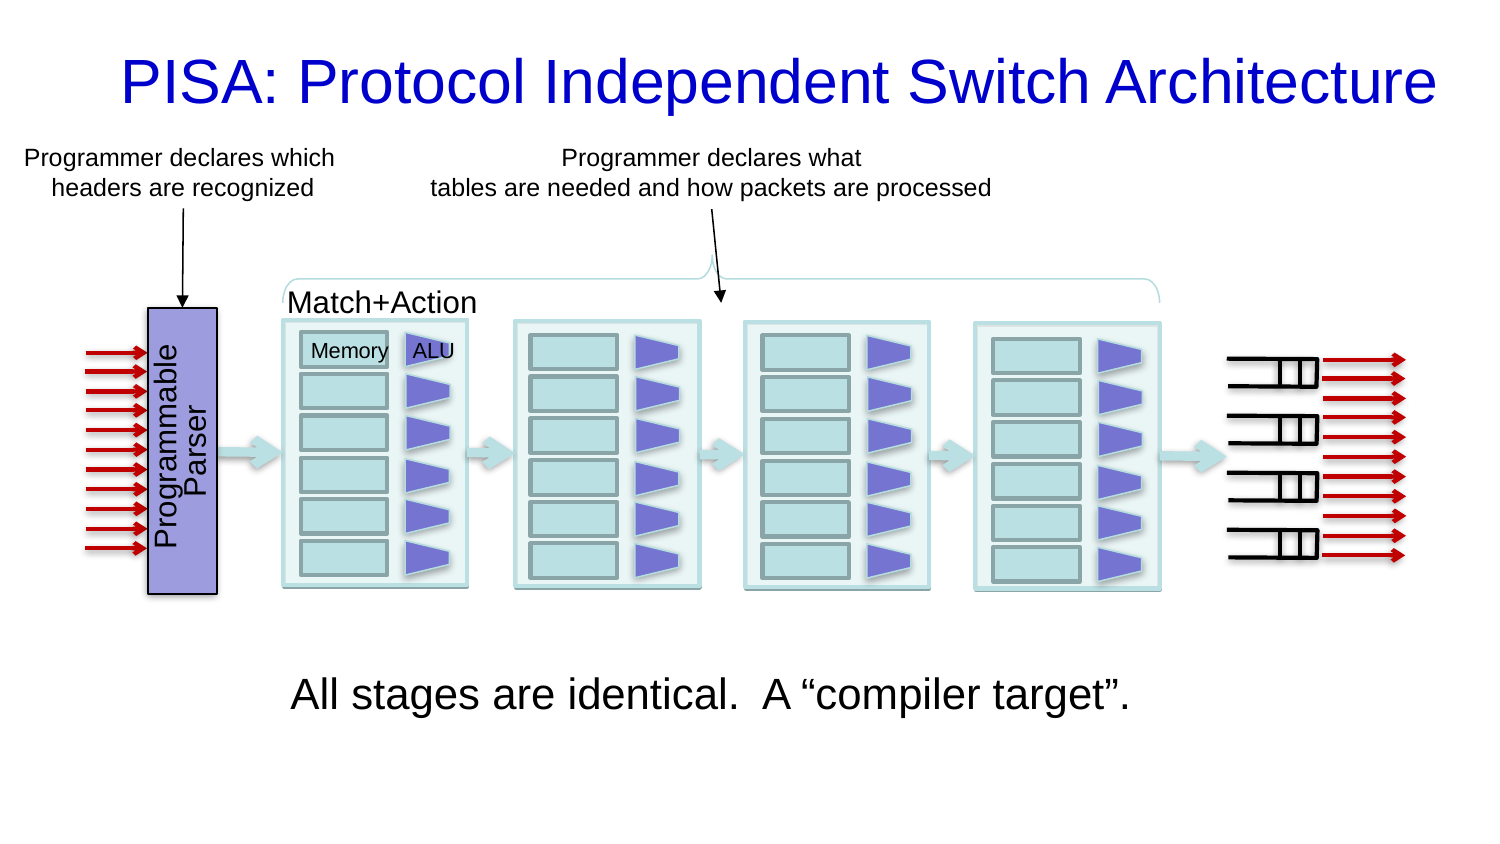

# PISA: Protocol Independent Switch Architecture
Programmer declares which
headers are recognized

Programmer declares what
tables are needed and how packets are processed
Match+Action

Memory
ALU

 Programmable
Parser

All stages are identical.  A “compiler target”.
17